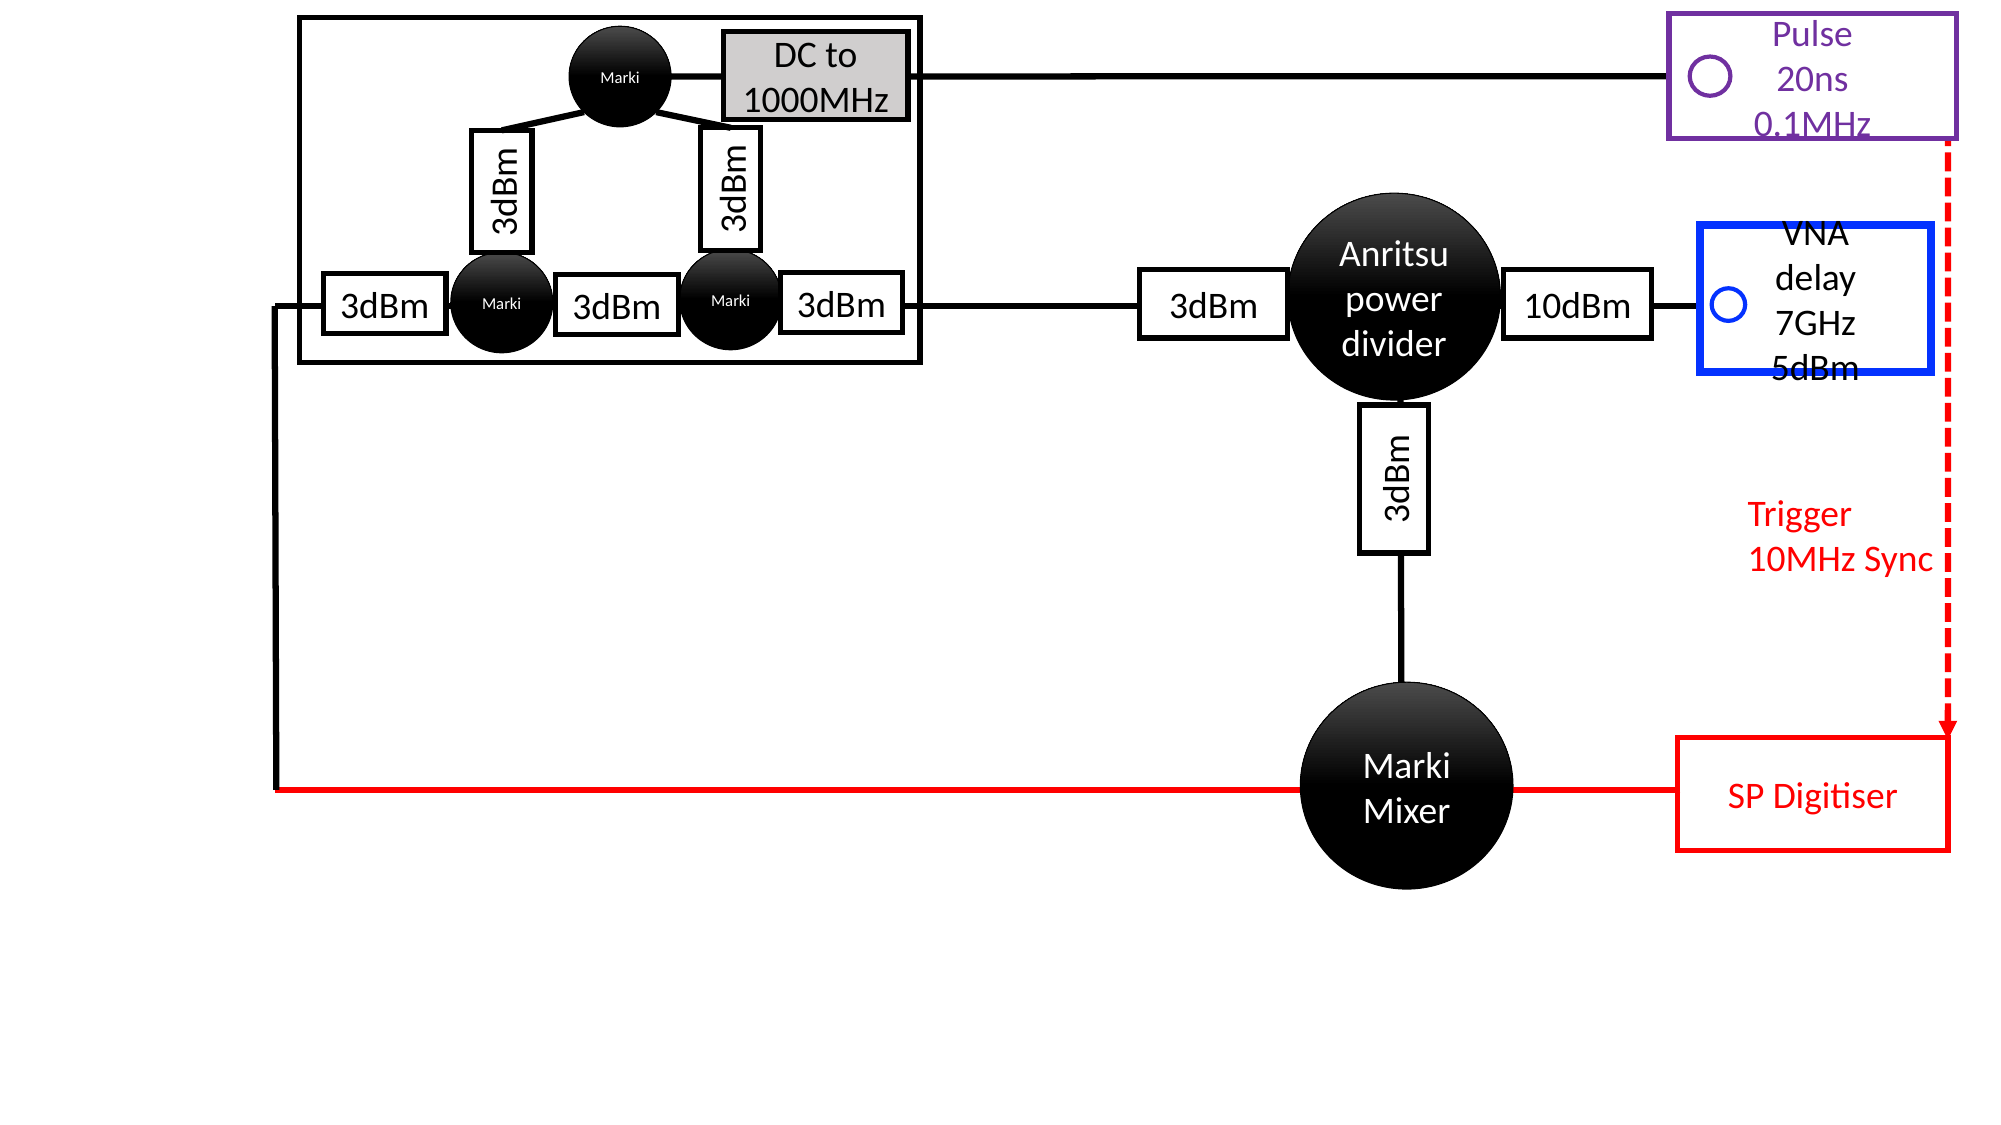

4th Mar Testing Noise
Pulse
20ns
0.1MHz

Marki
DC to 1000MHz
3dBm
3dBm
Anritsu power divider
VNA
delay
7GHz
5dBm
Marki
Marki
3dBm
10dBm
3dBm
3dBm
3dBm

3dBm
Trigger
10MHz Sync
Marki Mixer
SP Digitiser